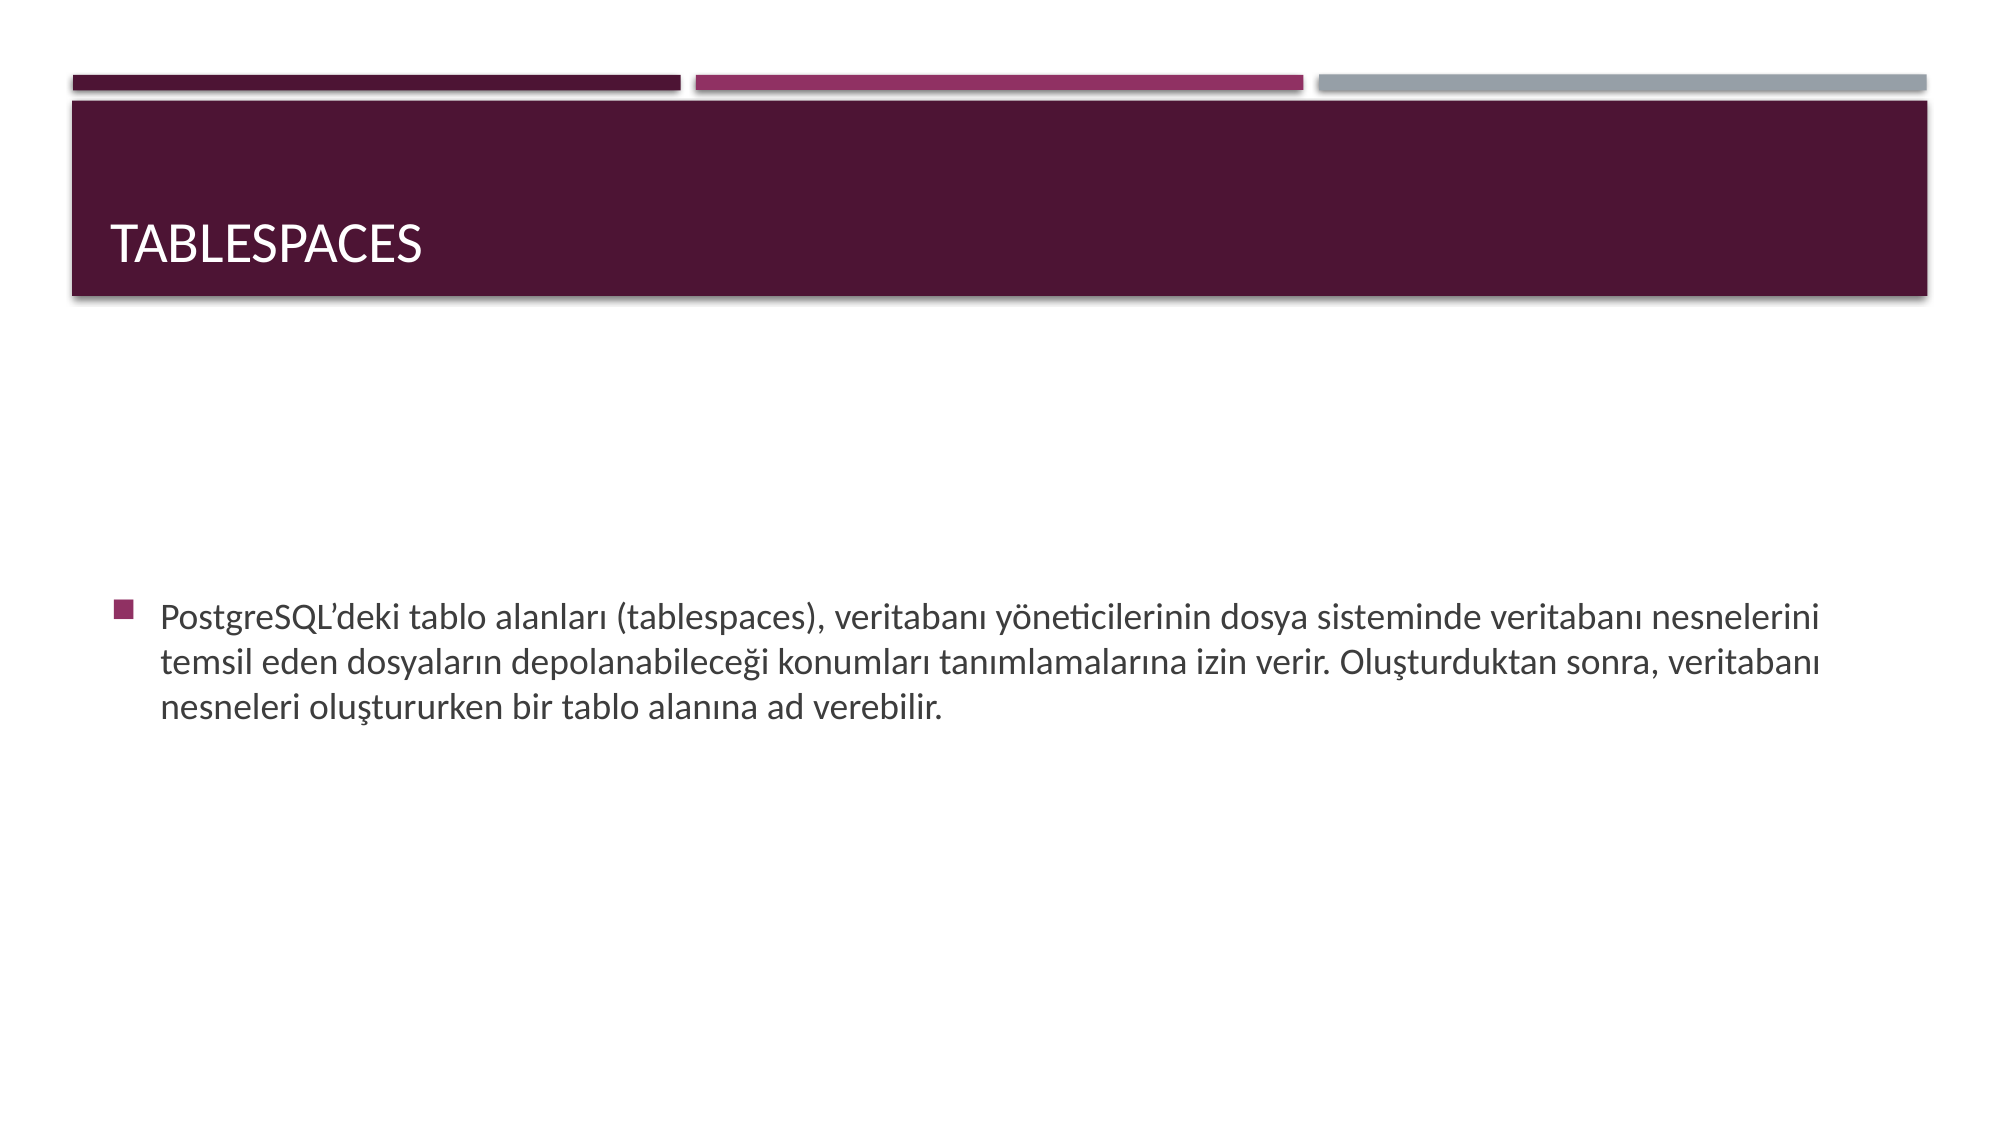

# Tablespaces
PostgreSQL’deki tablo alanları (tablespaces), veritabanı yöneticilerinin dosya sisteminde veritabanı nesnelerini temsil eden dosyaların depolanabileceği konumları tanımlamalarına izin verir. Oluşturduktan sonra, veritabanı nesneleri oluştururken bir tablo alanına ad verebilir.